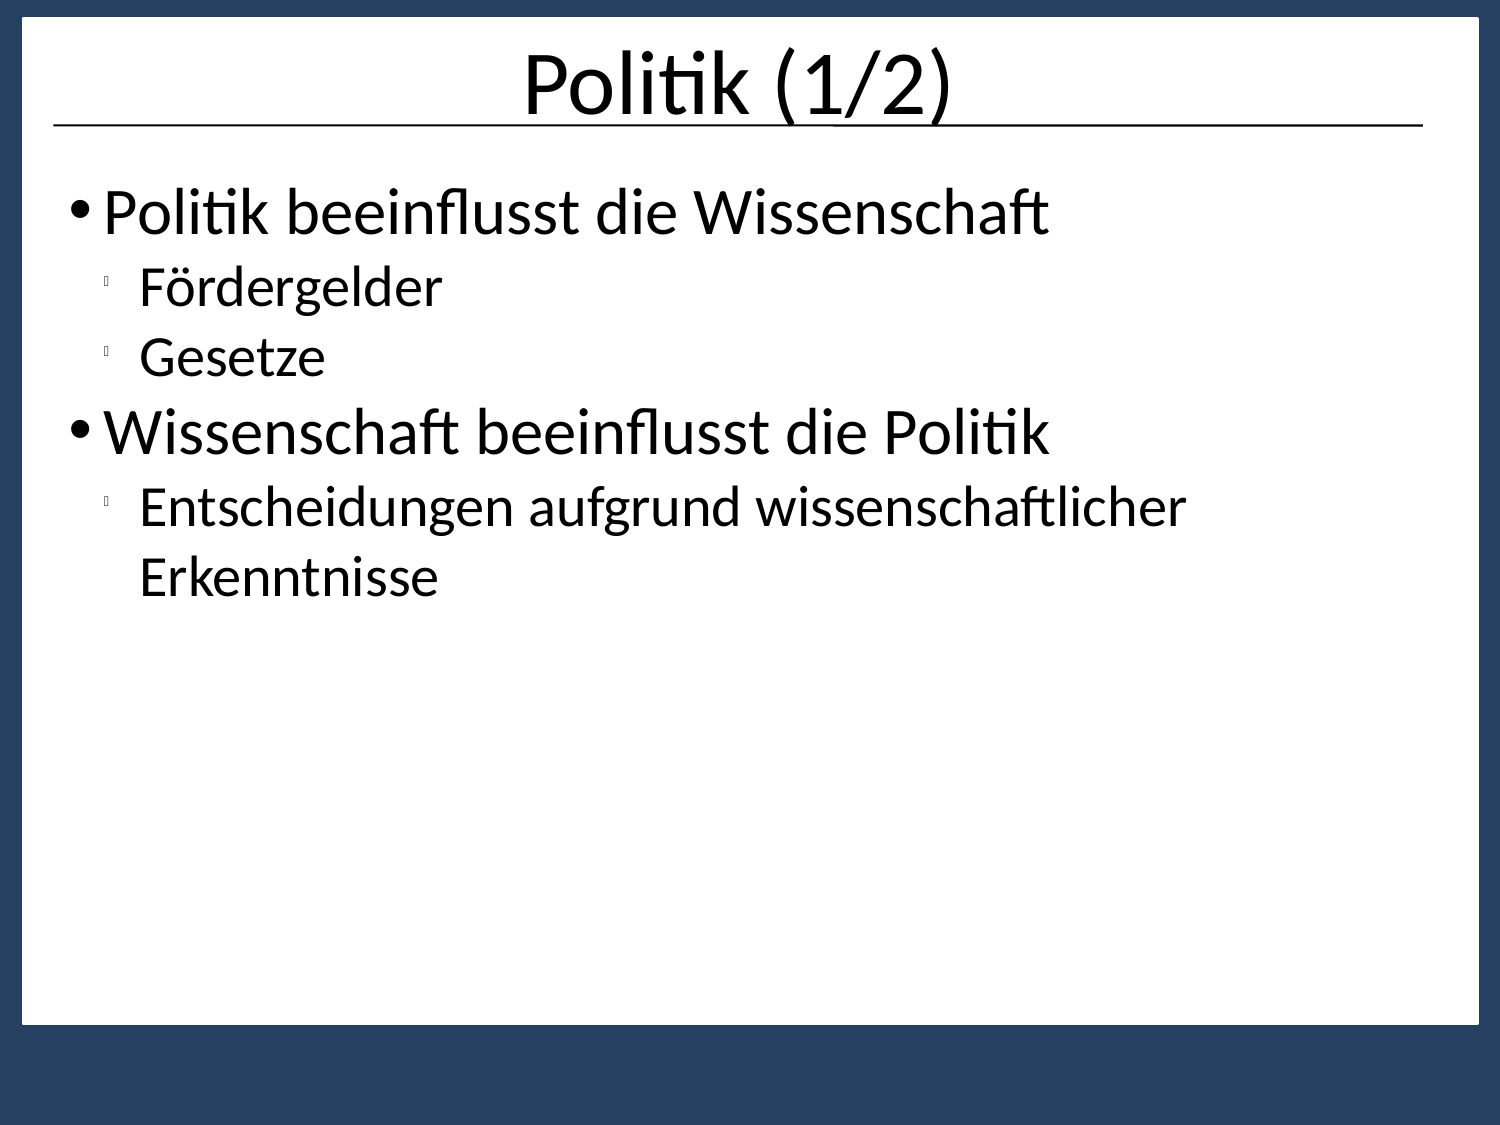

Politik (1/2)
Politik beeinflusst die Wissenschaft
Fördergelder
Gesetze
Wissenschaft beeinflusst die Politik
Entscheidungen aufgrund wissenschaftlicher Erkenntnisse